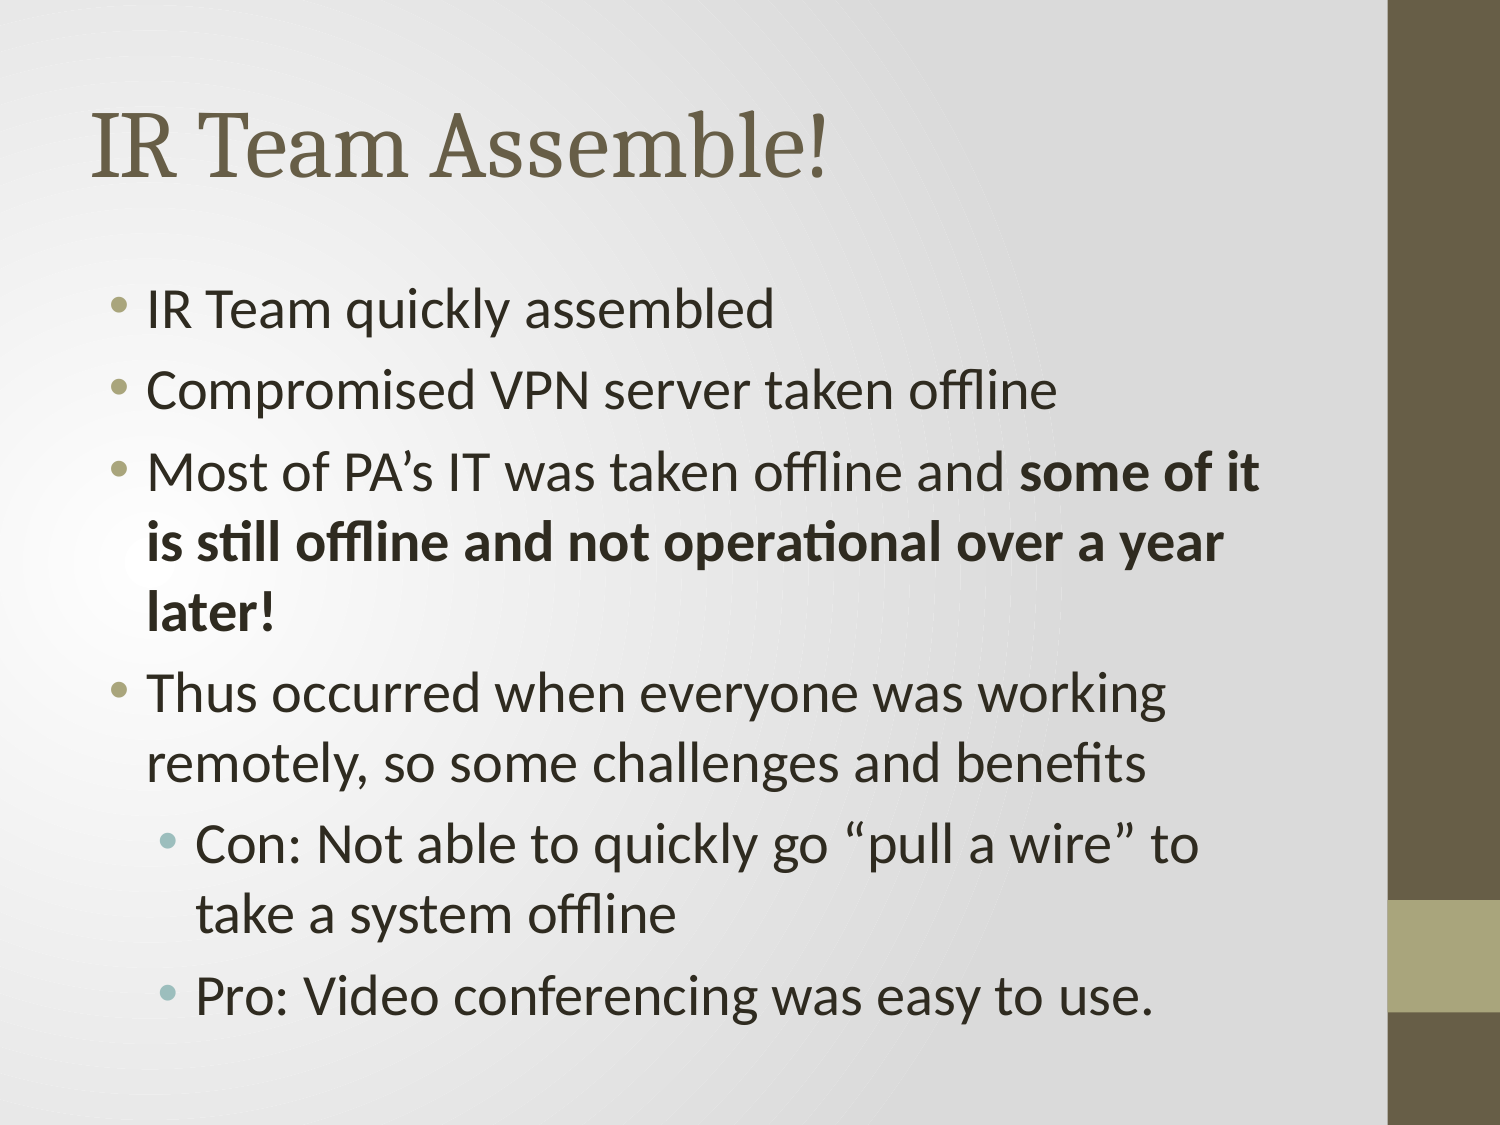

# IR Team Assemble!
IR Team quickly assembled
Compromised VPN server taken offline
Most of PA’s IT was taken offline and some of it is still offline and not operational over a year later!
Thus occurred when everyone was working remotely, so some challenges and benefits
Con: Not able to quickly go “pull a wire” to take a system offline
Pro: Video conferencing was easy to use.